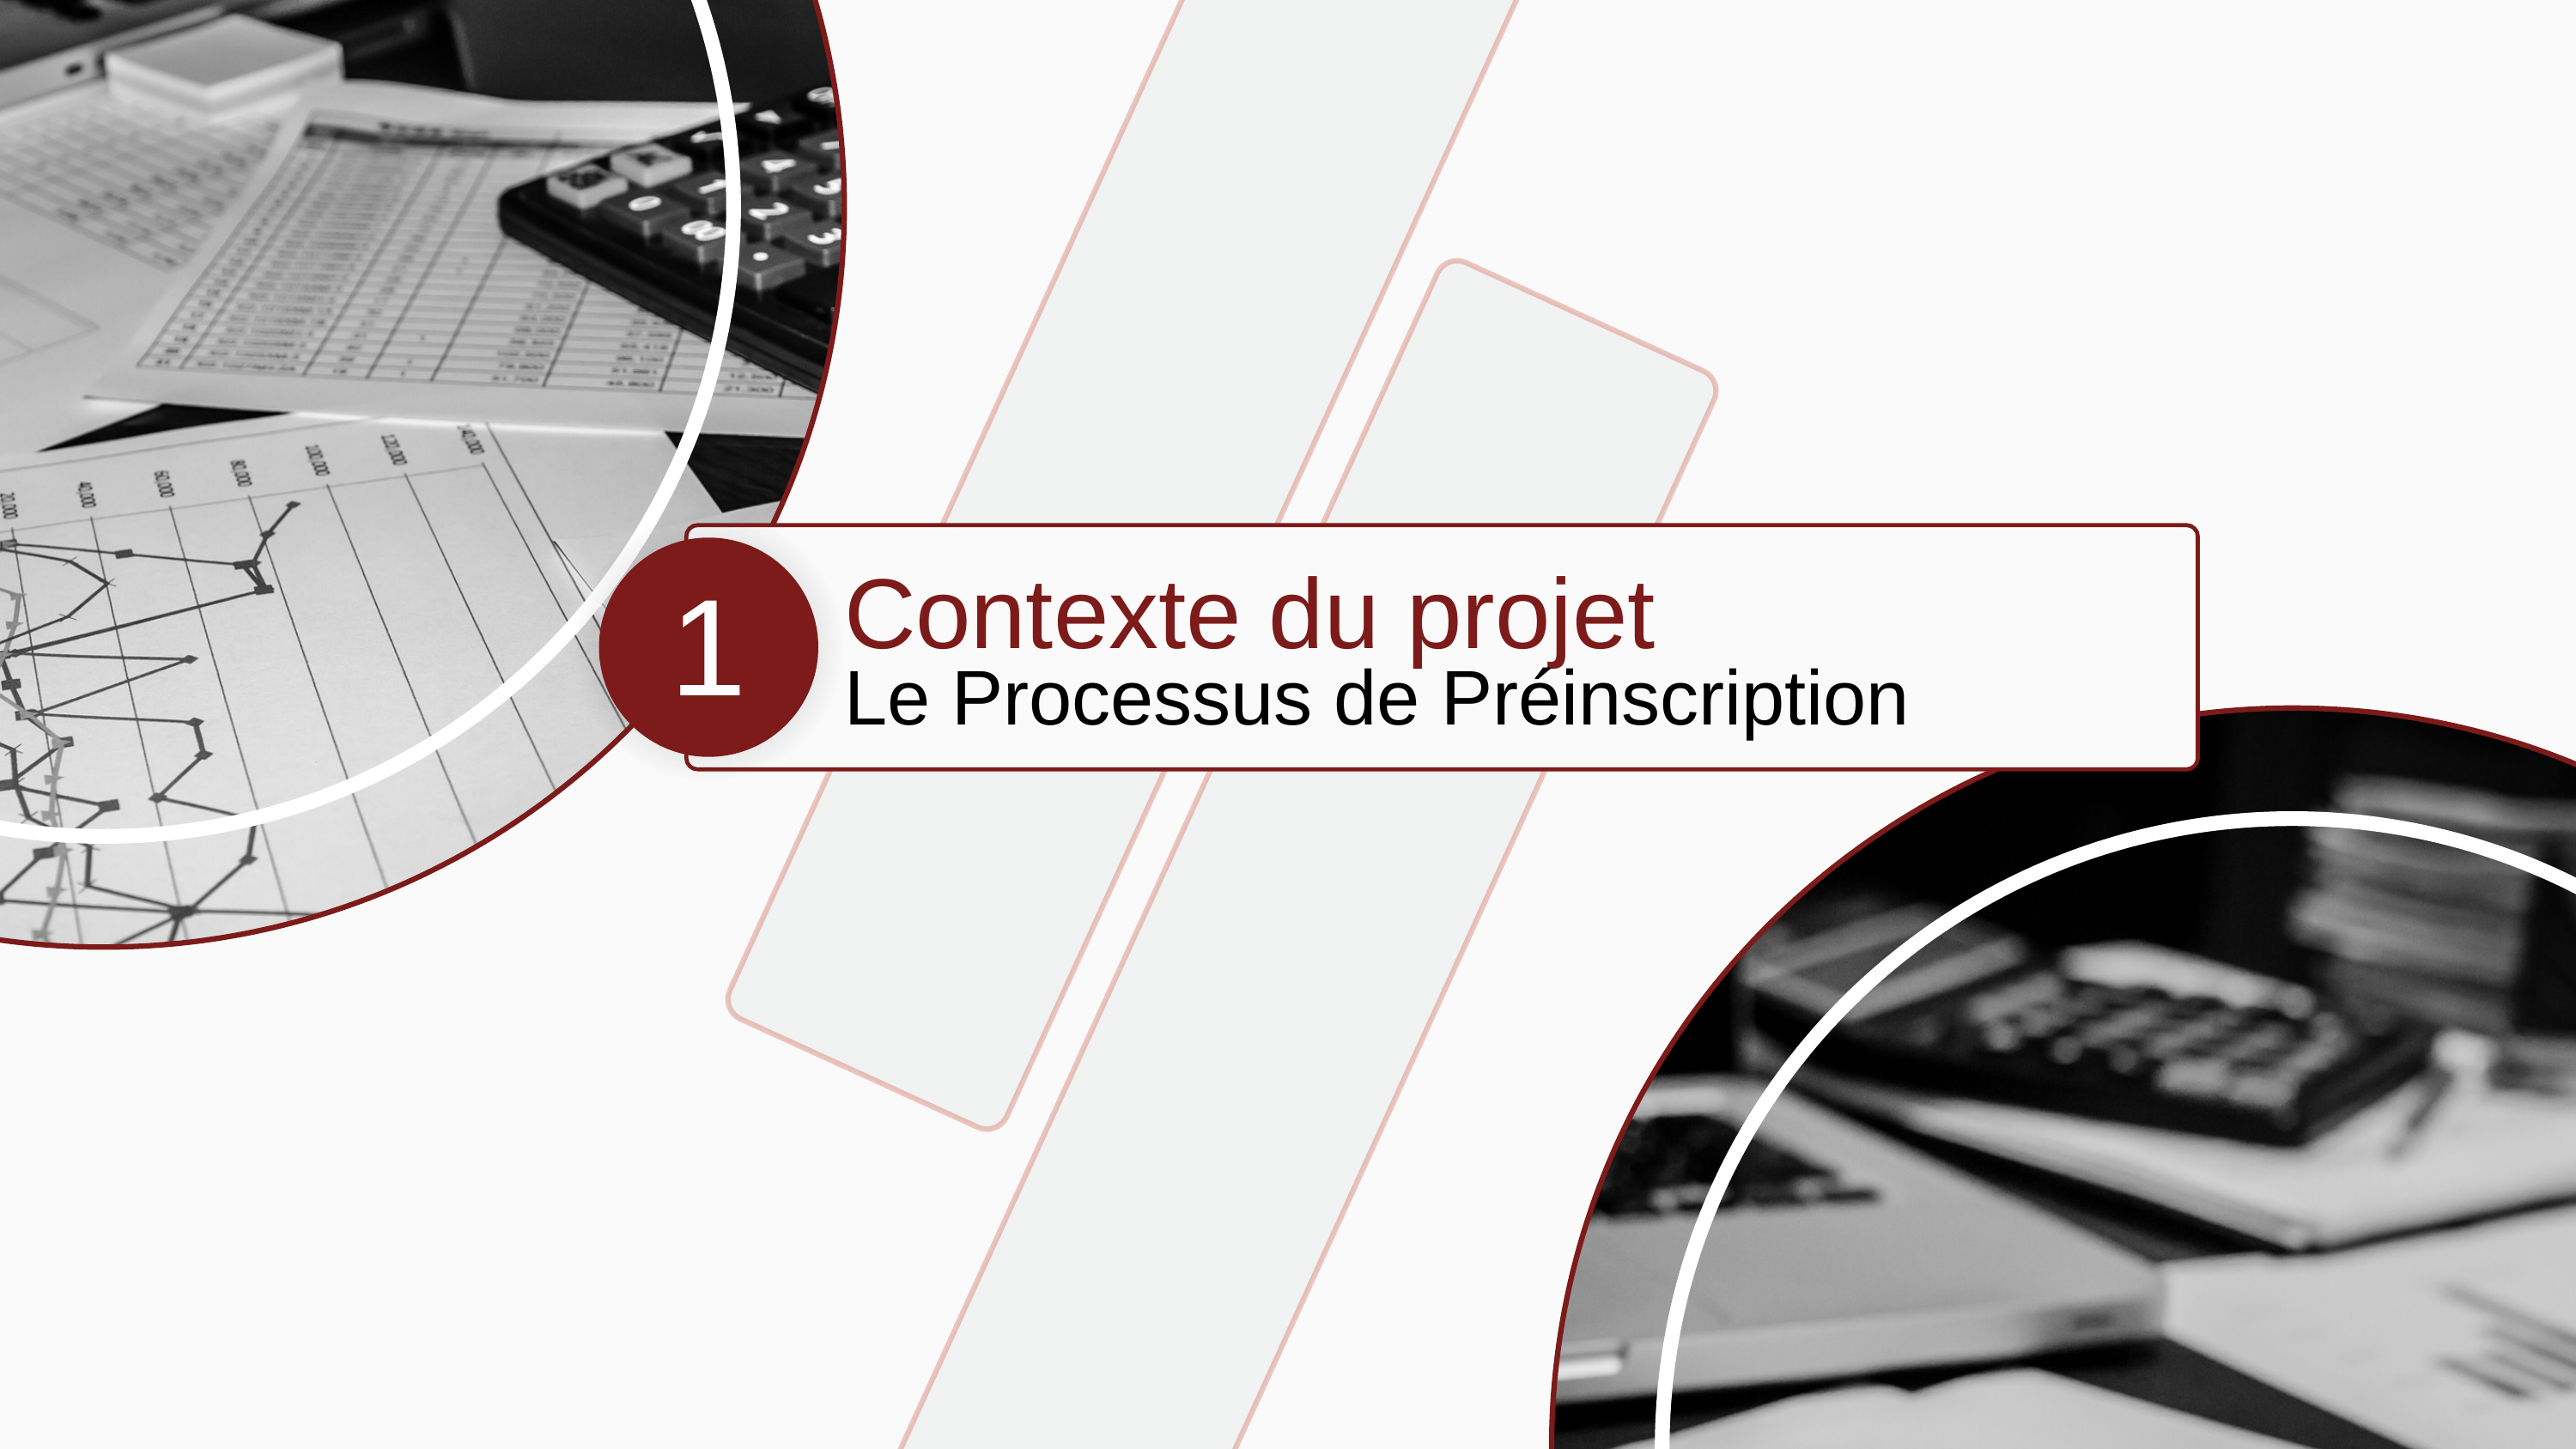

Contexte du projet
1

Le Processus de Préinscription